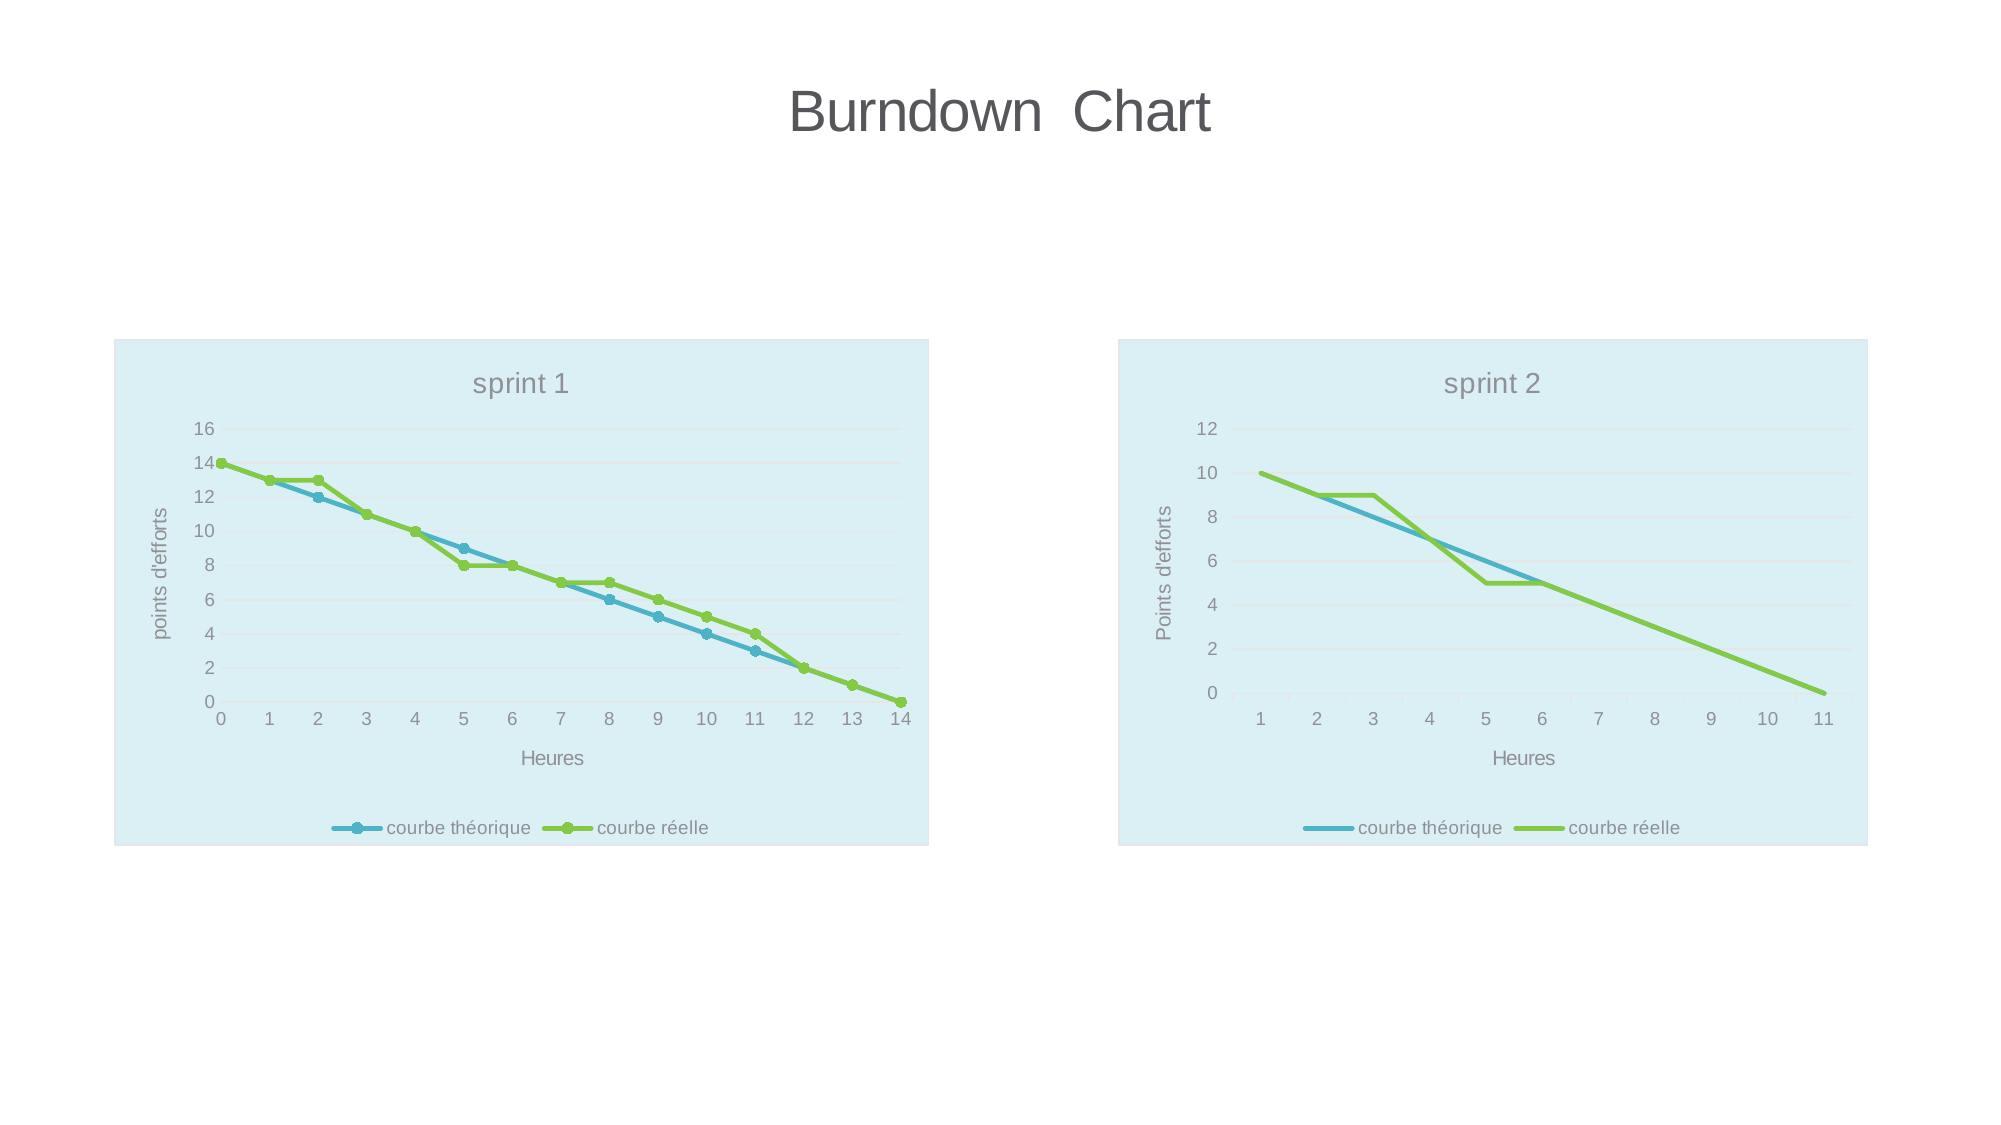

# Burndown  Chart

### Chart: sprint 1

| Category |  |  |
|---|---|---|
| 0 | 14.0 | 14.0 |
| 1 | 13.0 | 13.0 |
| 2 | 12.0 | 13.0 |
| 3 | 11.0 | 11.0 |
| 4 | 10.0 | 10.0 |
| 5 | 9.0 | 8.0 |
| 6 | 8.0 | 8.0 |
| 7 | 7.0 | 7.0 |
| 8 | 6.0 | 7.0 |
| 9 | 5.0 | 6.0 |
| 10 | 4.0 | 5.0 |
| 11 | 3.0 | 4.0 |
| 12 | 2.0 | 2.0 |
| 13 | 1.0 | 1.0 |
| 14 | 0.0 | 0.0 |

### Chart: sprint 2

| Category |  |  |
|---|---|---|